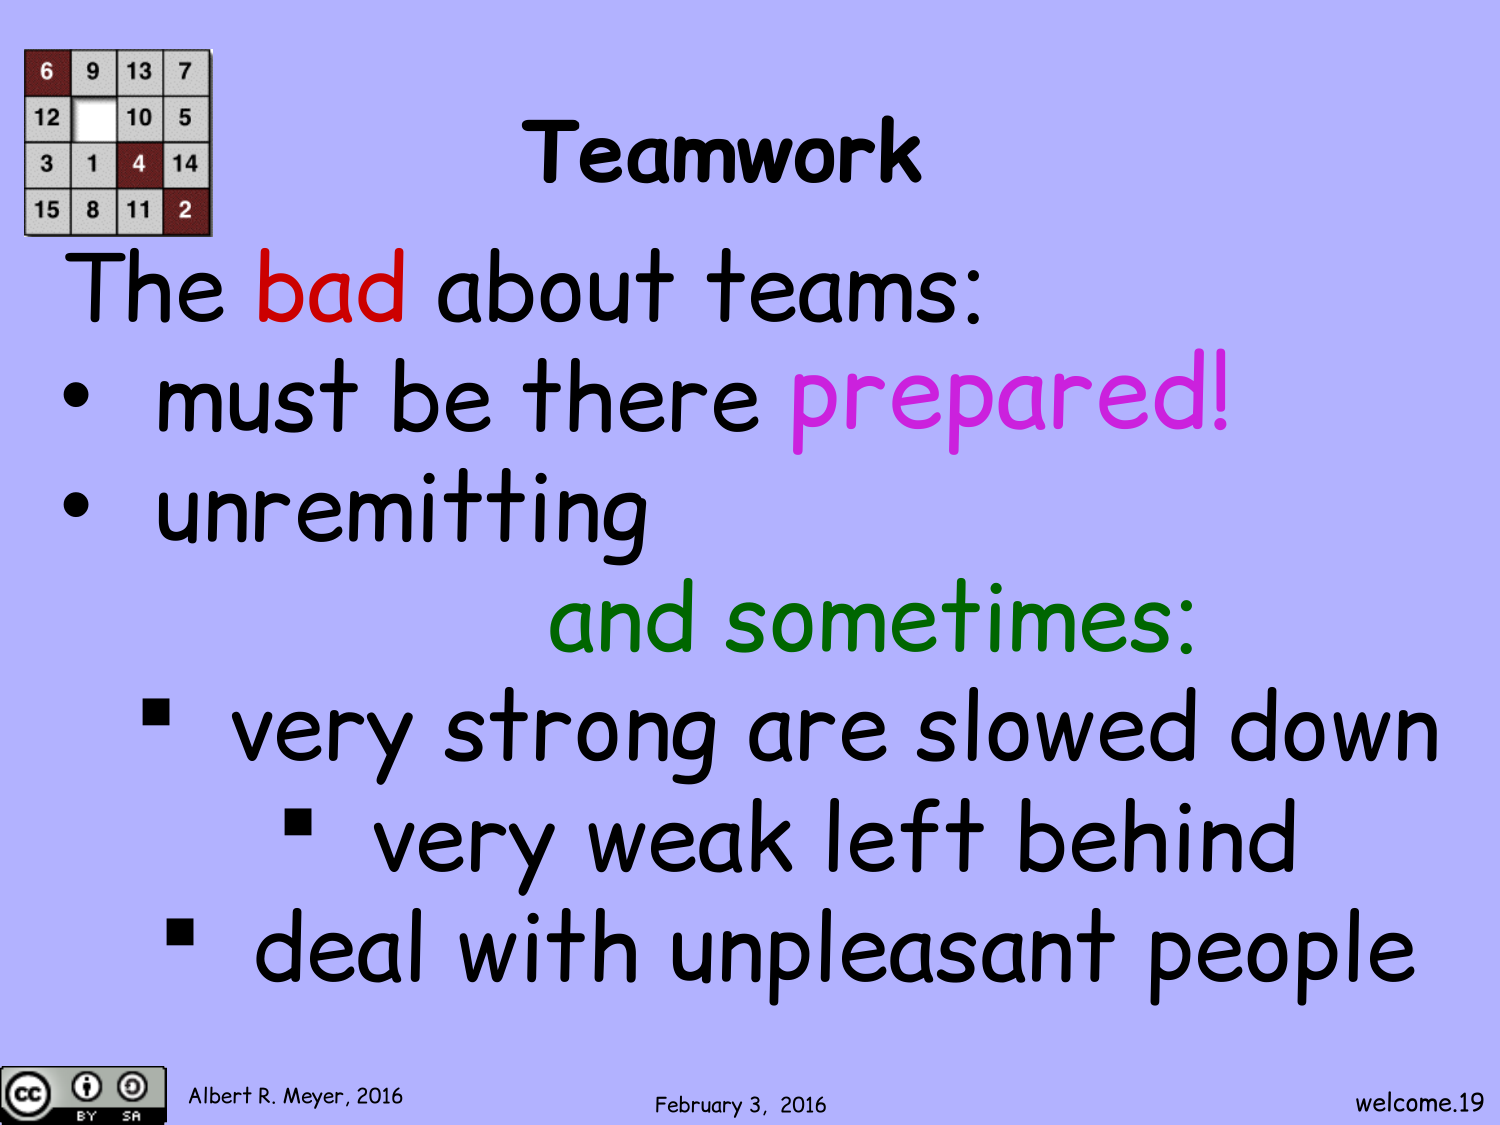

# Teamwork
The bad about teams:
must be there
unremitting
         and sometimes:
very strong are slowed down
very weak left behind
deal with unpleasant people
prepared!
welcome.19